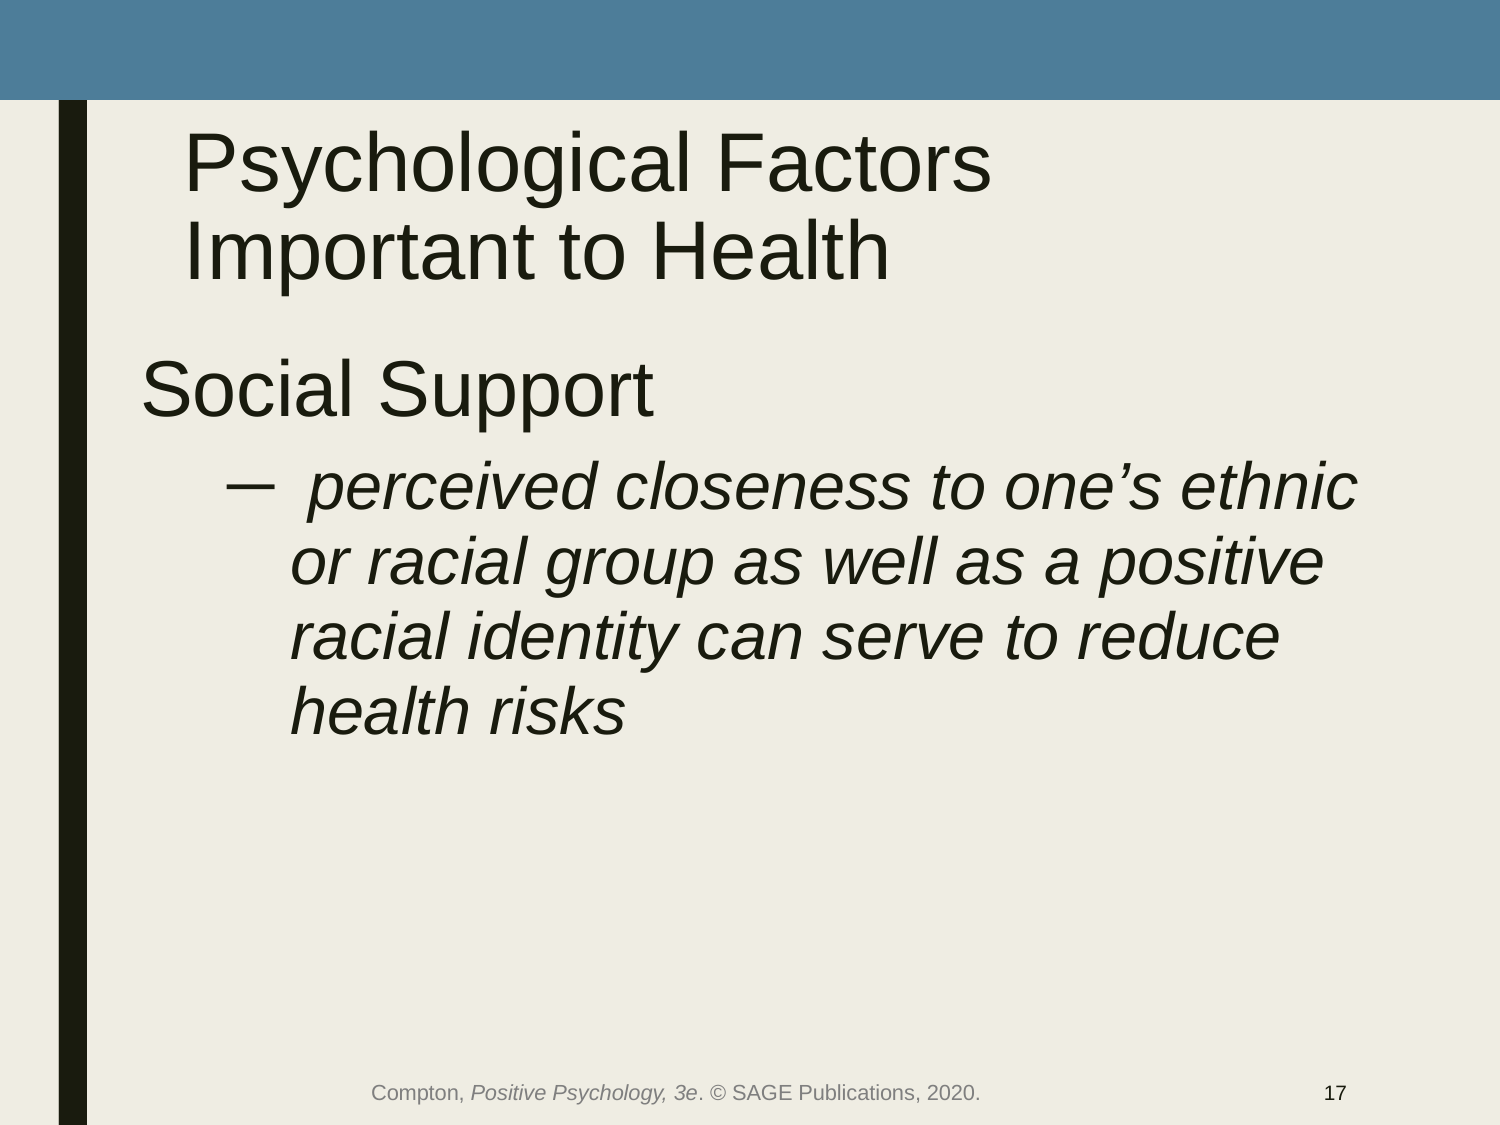

# Psychological Factors Important to Health
Social Support
 perceived closeness to one’s ethnic or racial group as well as a positive racial identity can serve to reduce health risks
Compton, Positive Psychology, 3e. © SAGE Publications, 2020.
17